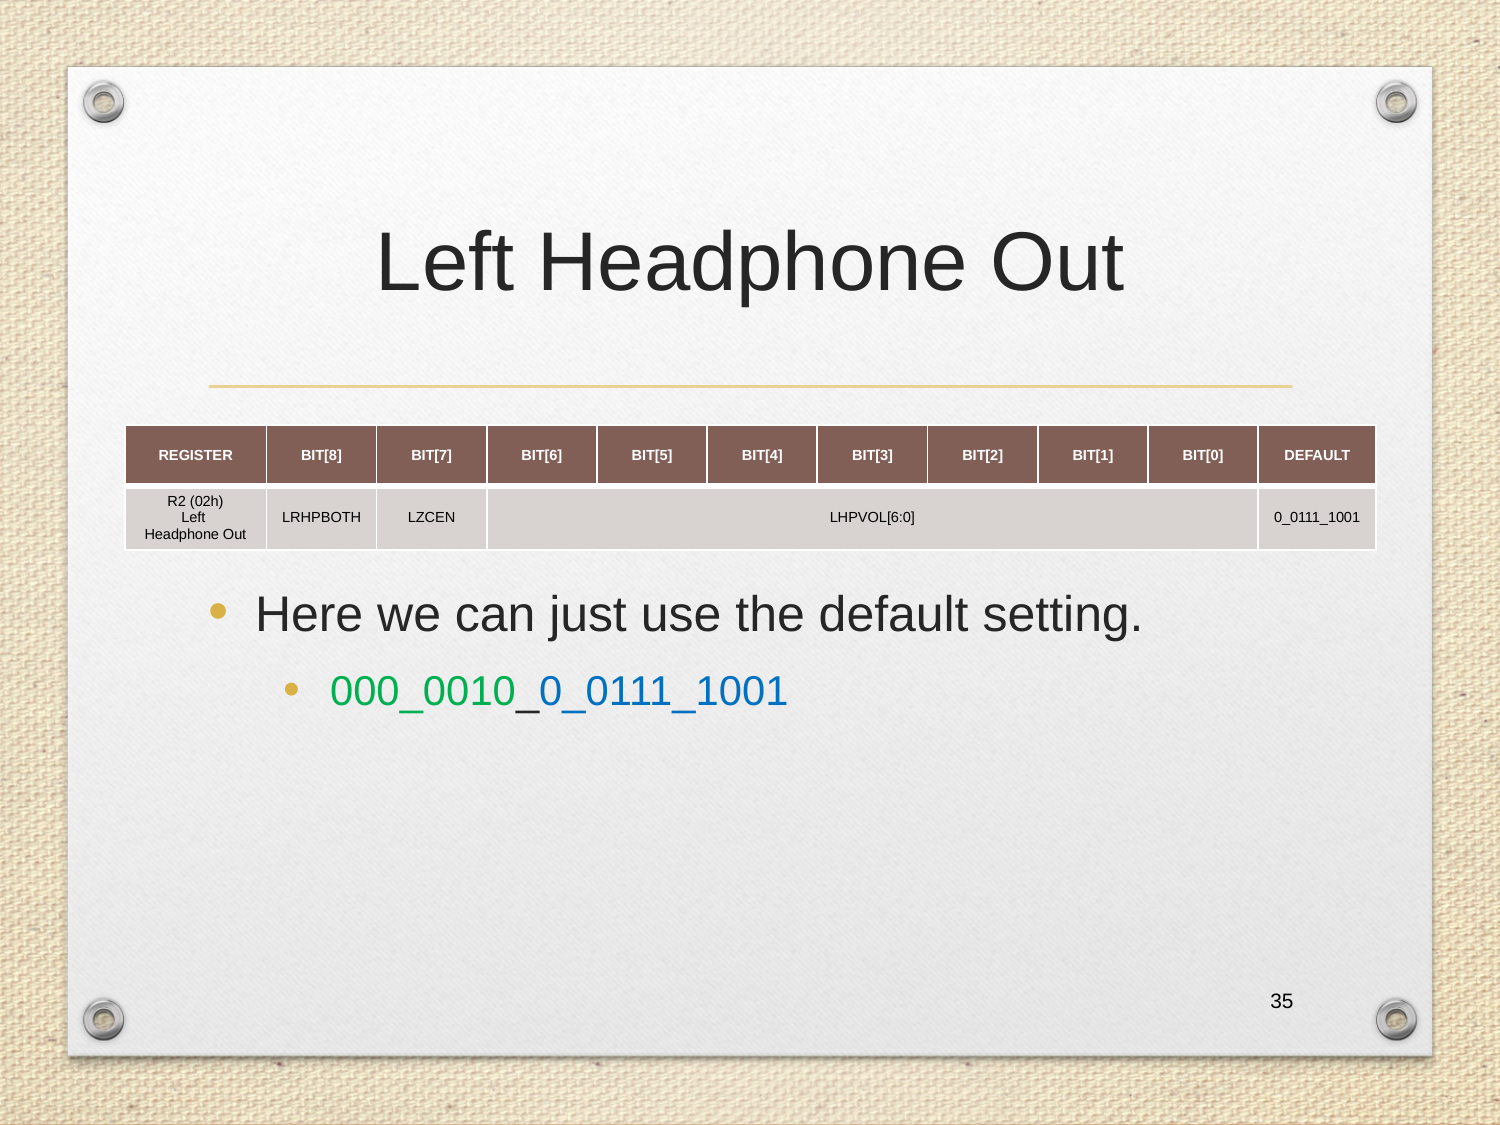

# Left Headphone Out

Here we can just use the default setting.
000_0010_0_0111_1001
| REGISTER | BIT[8] | BIT[7] | BIT[6] | BIT[5] | BIT[4] | BIT[3] | BIT[2] | BIT[1] | BIT[0] | DEFAULT |
| --- | --- | --- | --- | --- | --- | --- | --- | --- | --- | --- |
| R2 (02h) Left Headphone Out | LRHPBOTH | LZCEN | LHPVOL[6:0] |  |  |  |  |  |  | 0\_0111\_1001 |
35